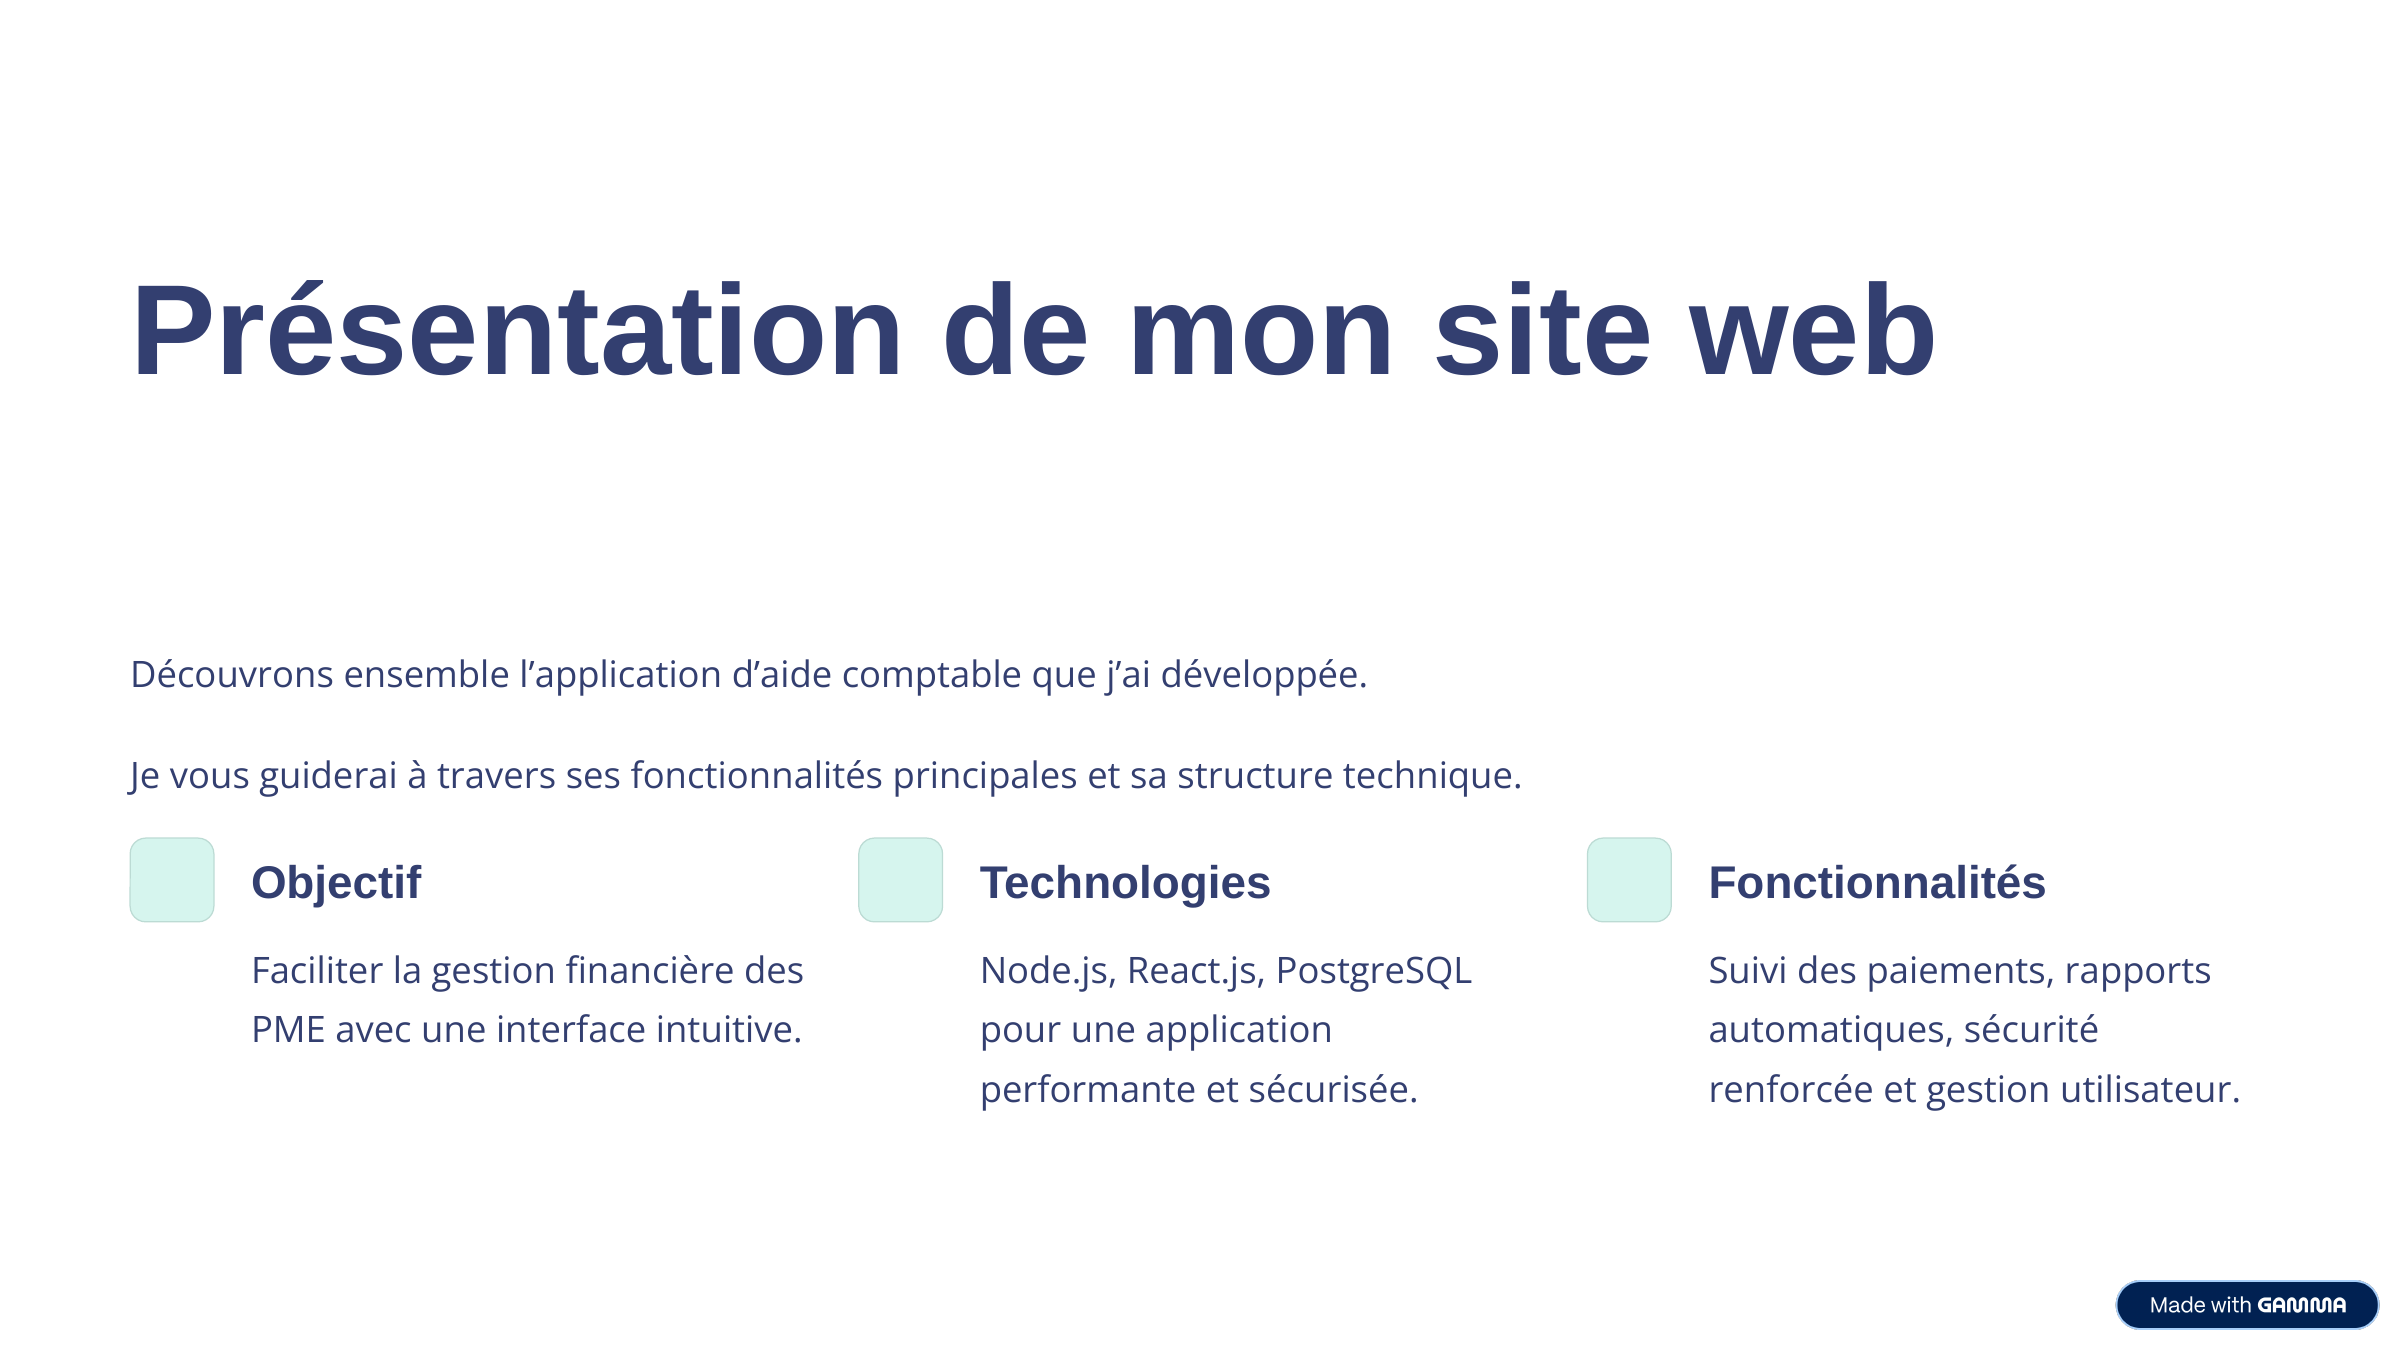

Présentation de mon site web
Découvrons ensemble l’application d’aide comptable que j’ai développée.
Je vous guiderai à travers ses fonctionnalités principales et sa structure technique.

Objectif
Technologies
Fonctionnalités
Faciliter la gestion financière des PME avec une interface intuitive.
Node.js, React.js, PostgreSQL pour une application performante et sécurisée.
Suivi des paiements, rapports automatiques, sécurité renforcée et gestion utilisateur.